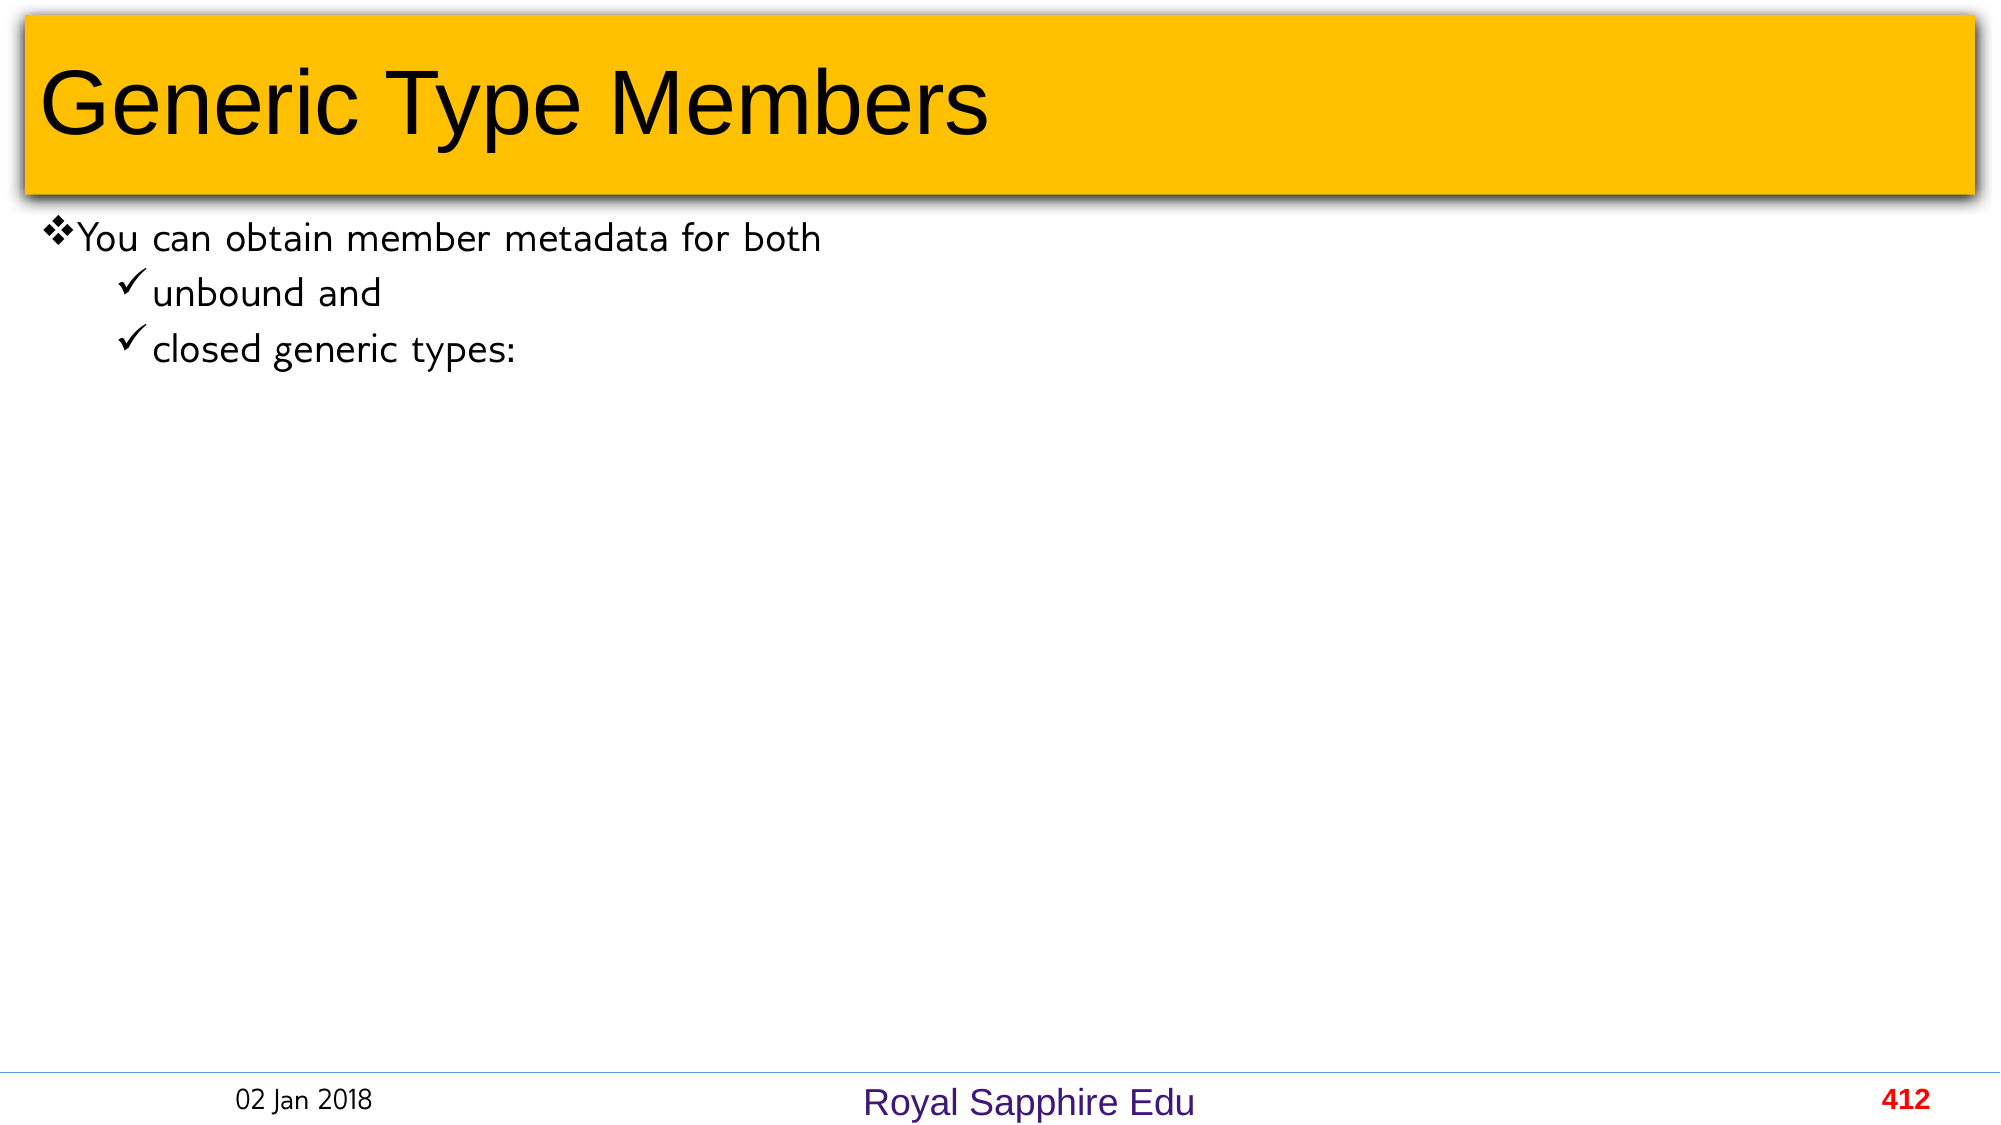

# Generic Type Members
You can obtain member metadata for both
unbound and
closed generic types:

02 Jan 2018
412